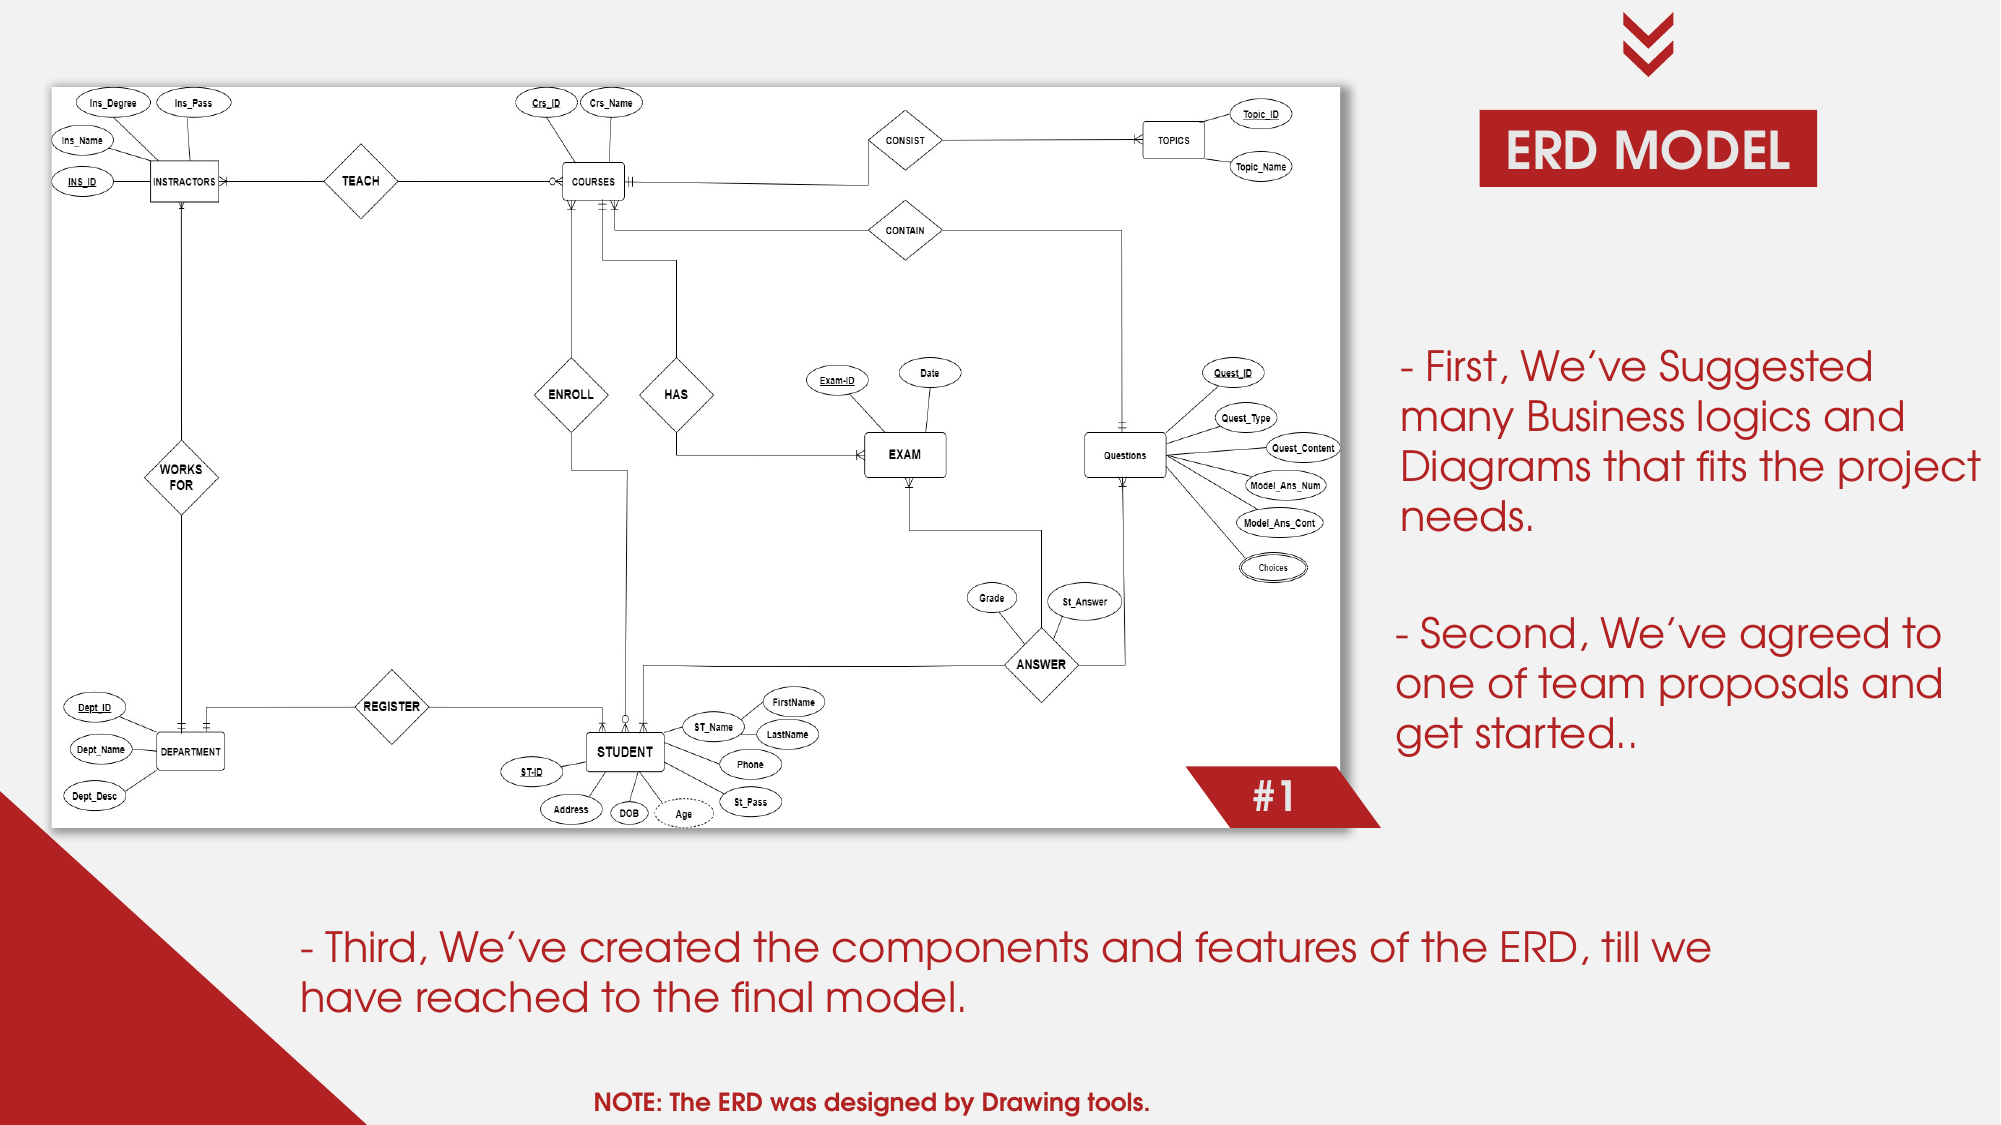

ERD MODEL
- First, We’ve Suggested many Business logics and Diagrams that fits the project needs.
- Second, We’ve agreed to one of team proposals and get started..
#1

- Third, We’ve created the components and features of the ERD, till we have reached to the final model.
NOTE: The ERD was designed by Drawing tools.